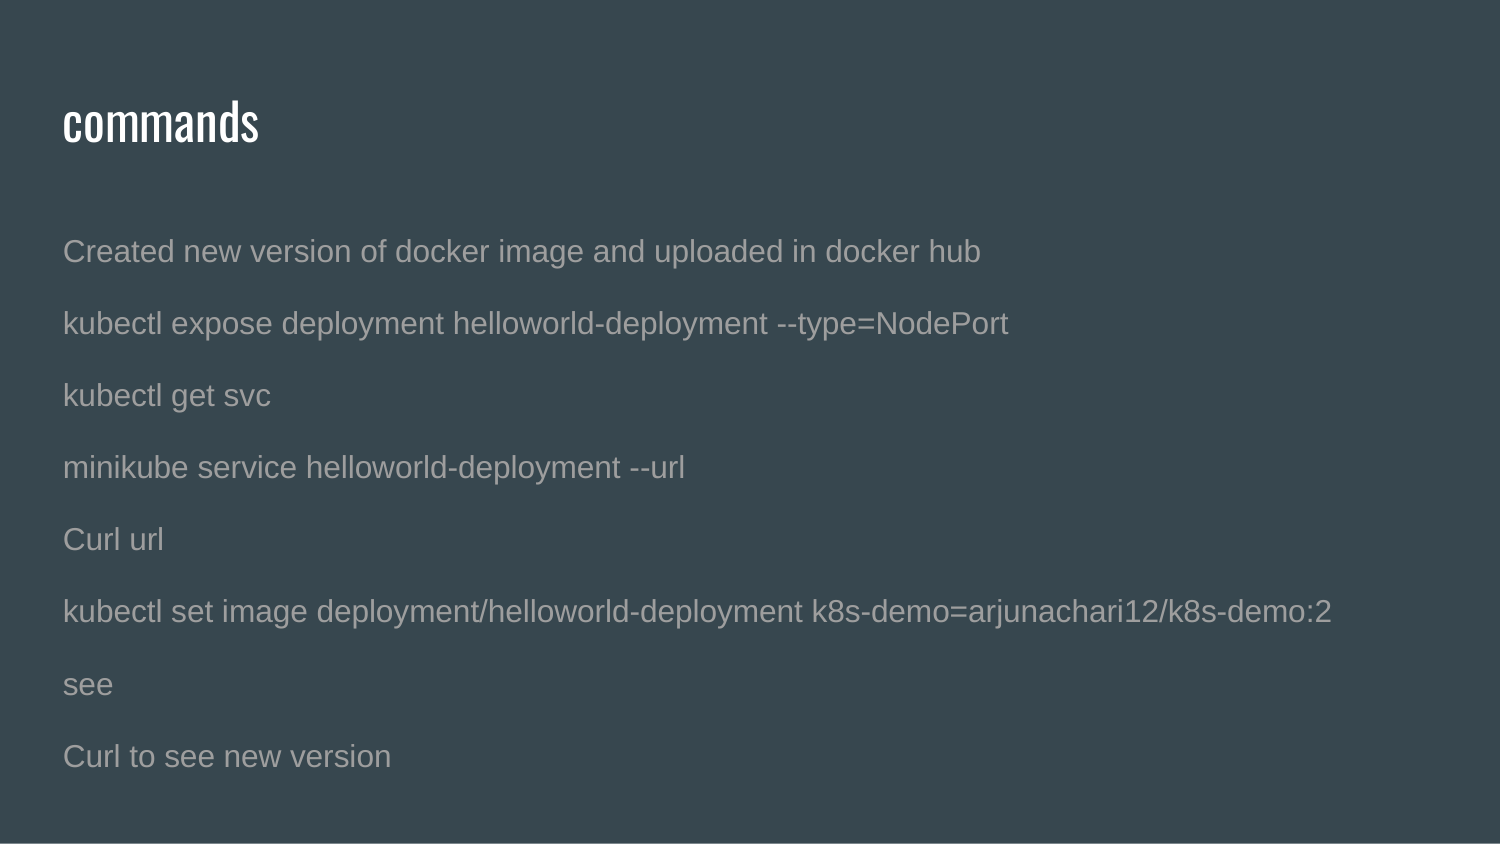

# commands
Created new version of docker image and uploaded in docker hub
kubectl expose deployment helloworld-deployment --type=NodePort
kubectl get svc
minikube service helloworld-deployment --url
Curl url
kubectl set image deployment/helloworld-deployment k8s-demo=arjunachari12/k8s-demo:2
see
Curl to see new version